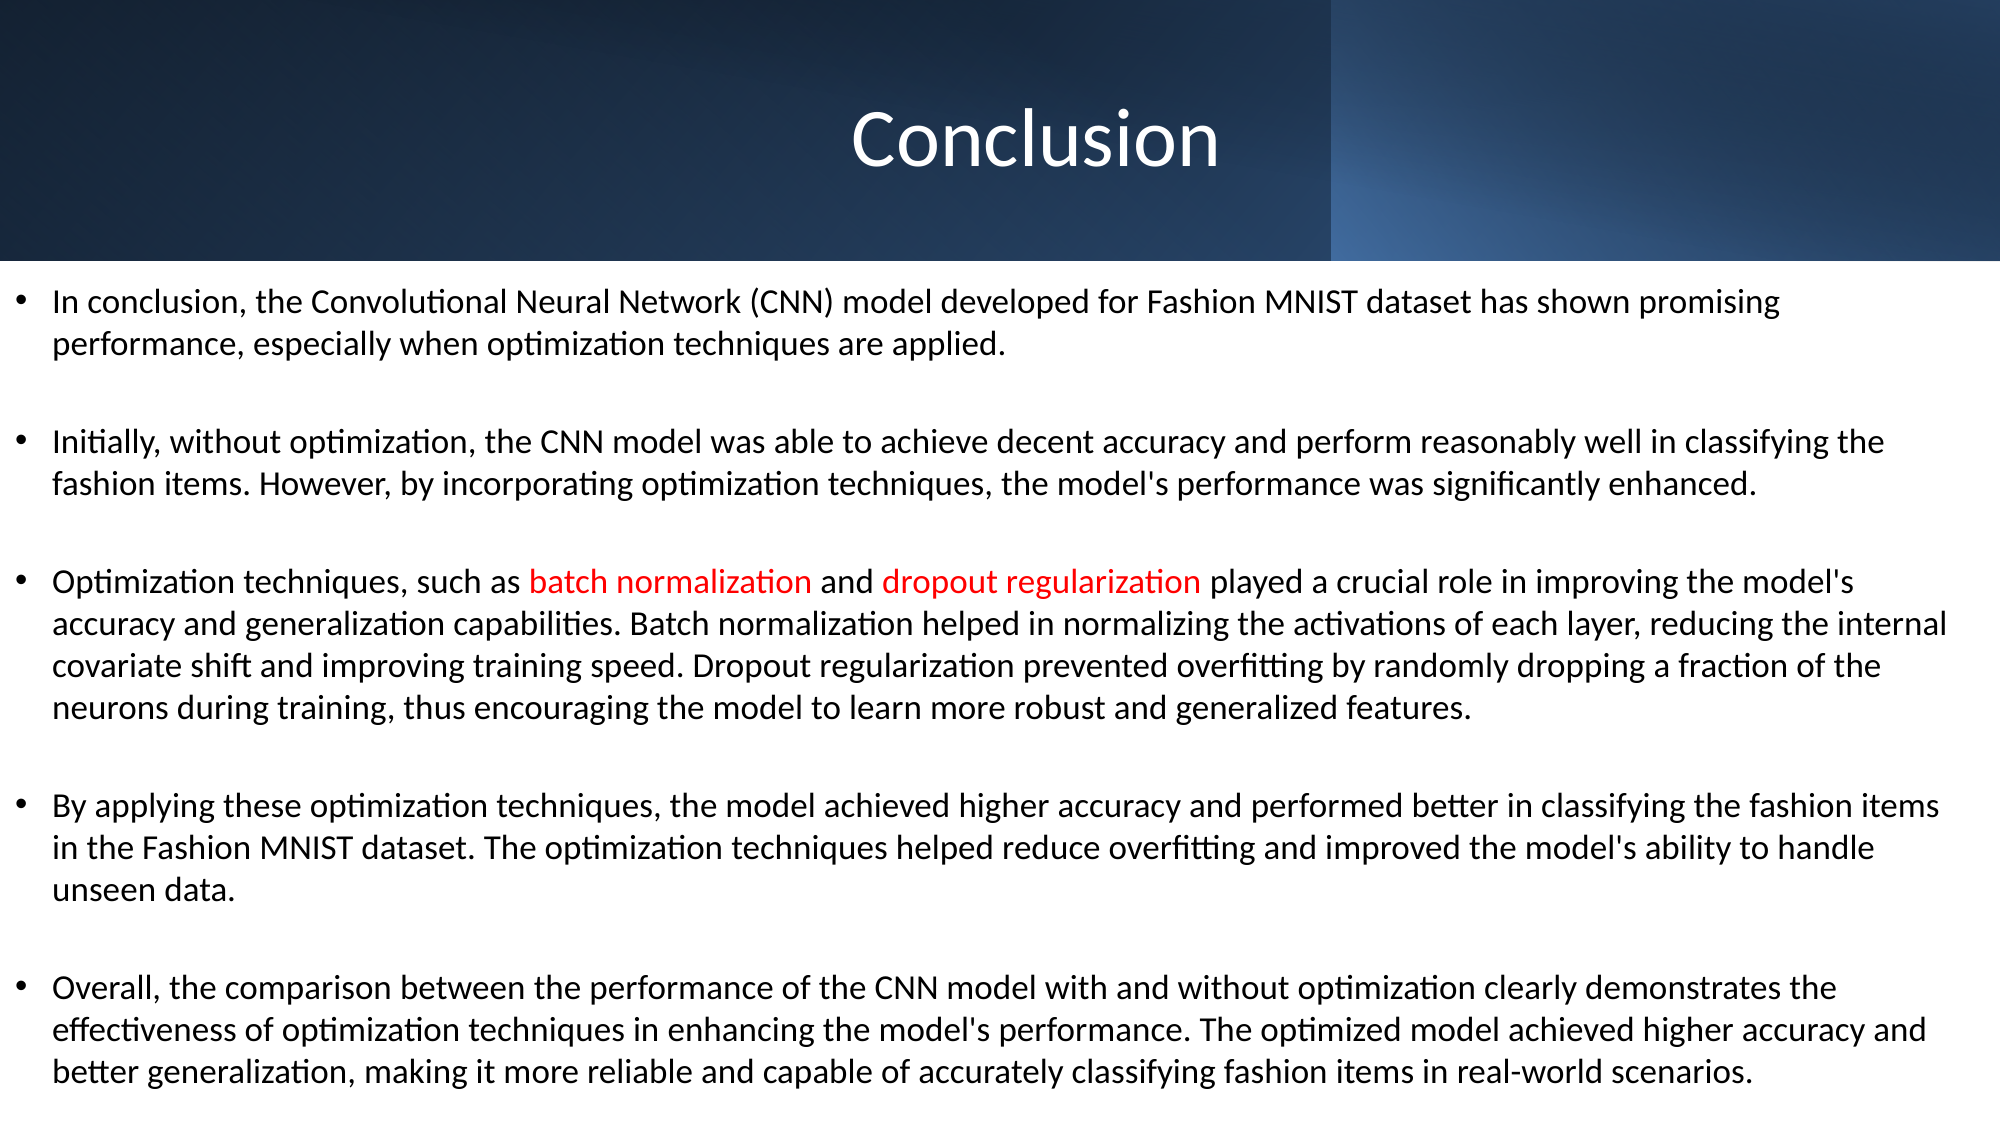

# Conclusion
In conclusion, the Convolutional Neural Network (CNN) model developed for Fashion MNIST dataset has shown promising performance, especially when optimization techniques are applied.

Initially, without optimization, the CNN model was able to achieve decent accuracy and perform reasonably well in classifying the fashion items. However, by incorporating optimization techniques, the model's performance was significantly enhanced.

Optimization techniques, such as batch normalization and dropout regularization played a crucial role in improving the model's accuracy and generalization capabilities. Batch normalization helped in normalizing the activations of each layer, reducing the internal covariate shift and improving training speed. Dropout regularization prevented overfitting by randomly dropping a fraction of the neurons during training, thus encouraging the model to learn more robust and generalized features.

By applying these optimization techniques, the model achieved higher accuracy and performed better in classifying the fashion items in the Fashion MNIST dataset. The optimization techniques helped reduce overfitting and improved the model's ability to handle unseen data.

Overall, the comparison between the performance of the CNN model with and without optimization clearly demonstrates the effectiveness of optimization techniques in enhancing the model's performance. The optimized model achieved higher accuracy and better generalization, making it more reliable and capable of accurately classifying fashion items in real-world scenarios.